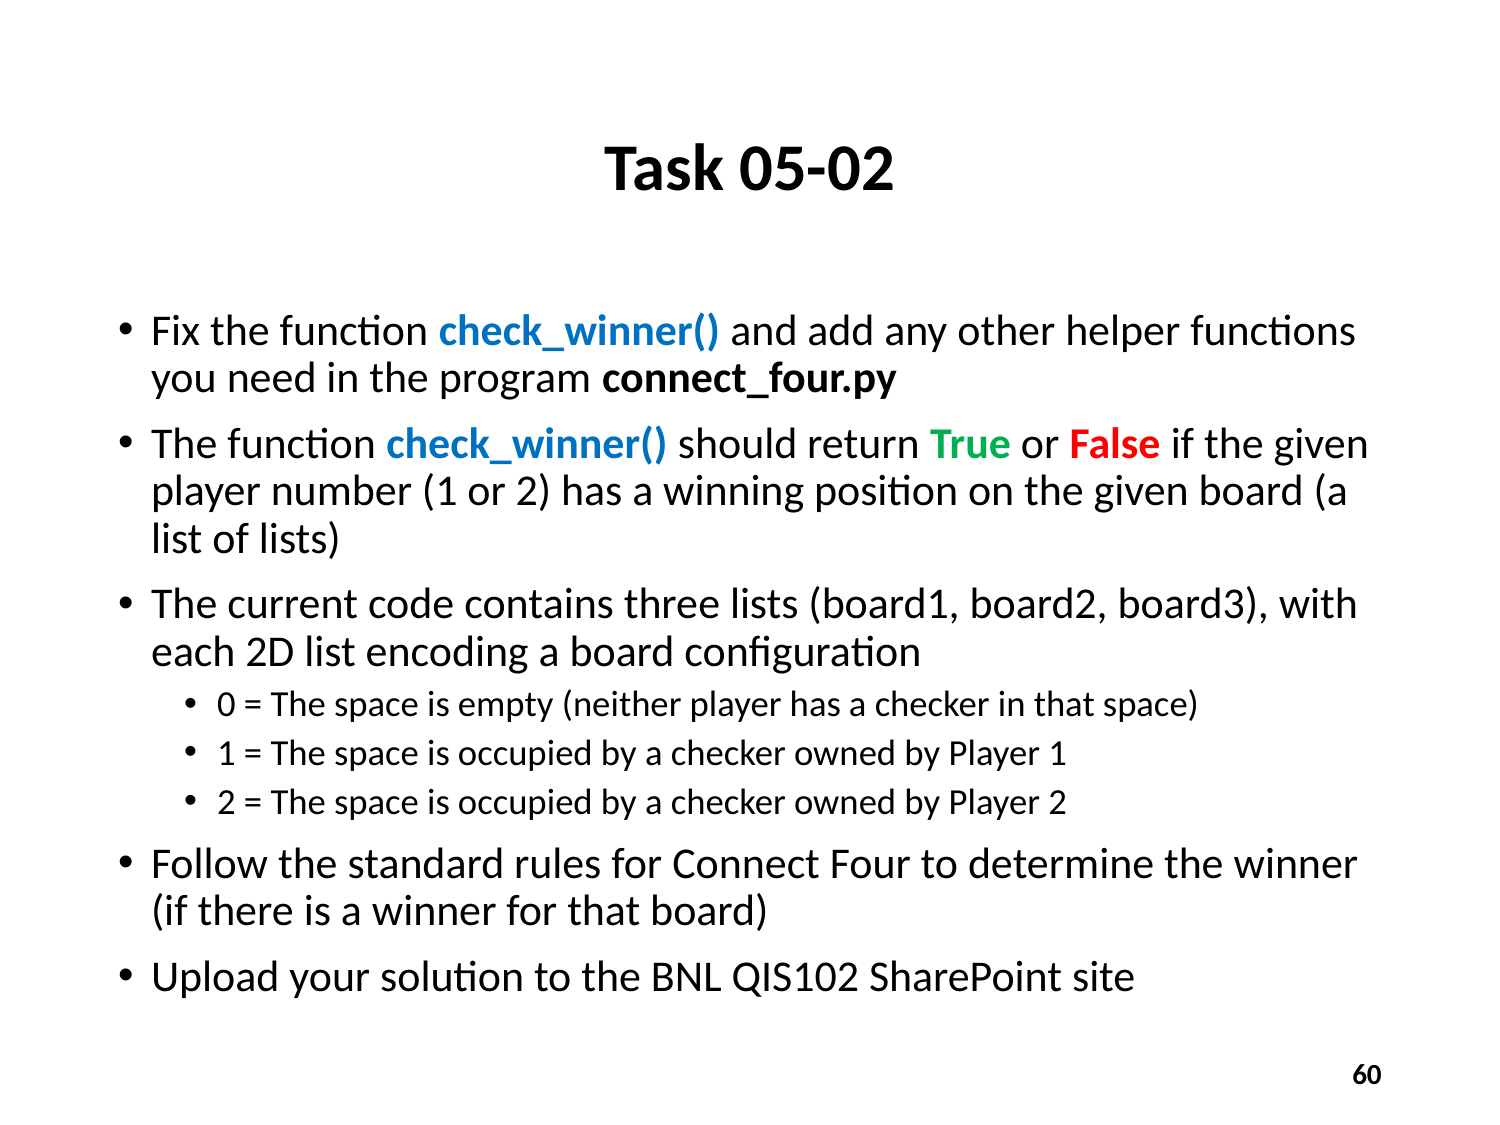

# Task 05-02
Fix the function check_winner() and add any other helper functions you need in the program connect_four.py
The function check_winner() should return True or False if the given player number (1 or 2) has a winning position on the given board (a list of lists)
The current code contains three lists (board1, board2, board3), with each 2D list encoding a board configuration
0 = The space is empty (neither player has a checker in that space)
1 = The space is occupied by a checker owned by Player 1
2 = The space is occupied by a checker owned by Player 2
Follow the standard rules for Connect Four to determine the winner (if there is a winner for that board)
Upload your solution to the BNL QIS102 SharePoint site
60